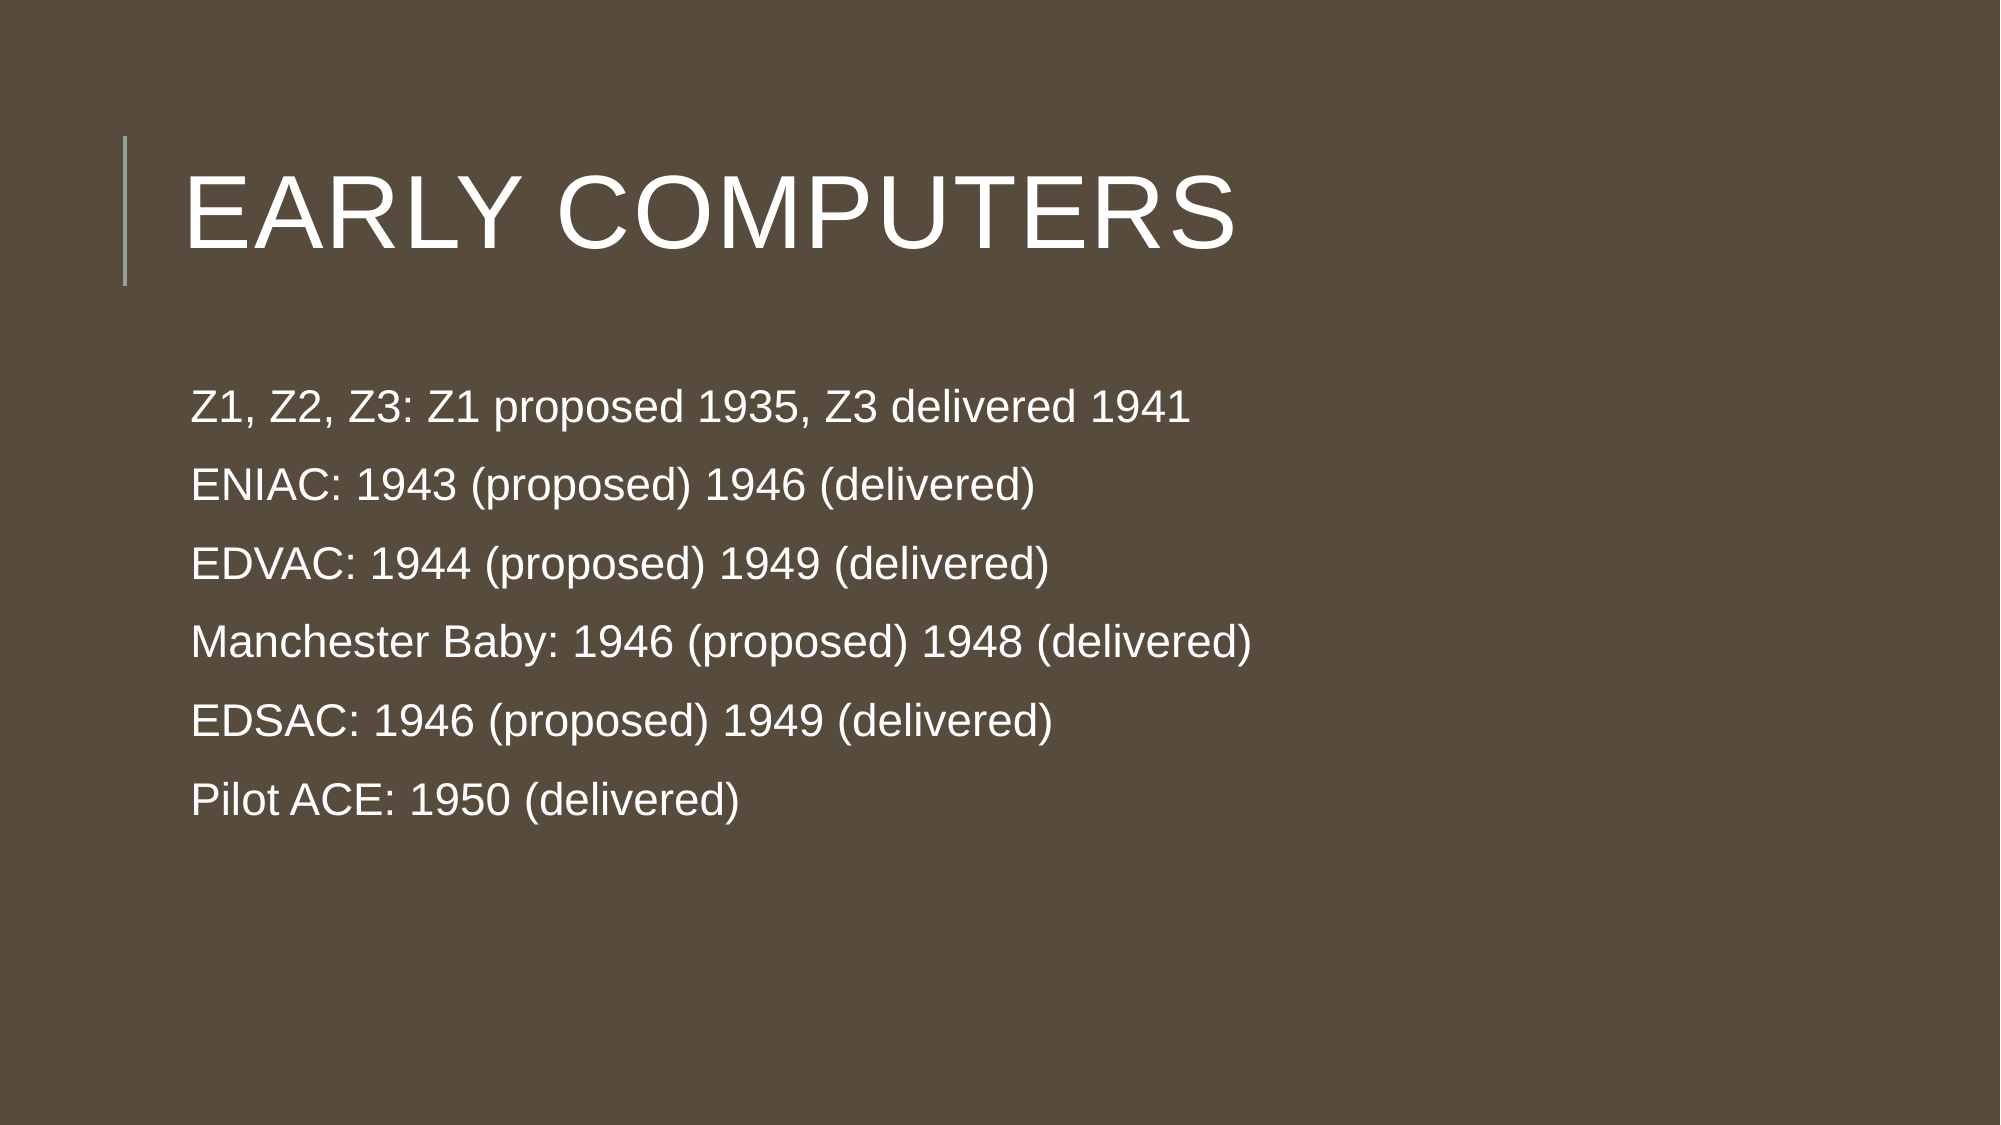

# Early computers
Z1, Z2, Z3: Z1 proposed 1935, Z3 delivered 1941
ENIAC: 1943 (proposed) 1946 (delivered)
EDVAC: 1944 (proposed) 1949 (delivered)
Manchester Baby: 1946 (proposed) 1948 (delivered)
EDSAC: 1946 (proposed) 1949 (delivered)
Pilot ACE: 1950 (delivered)